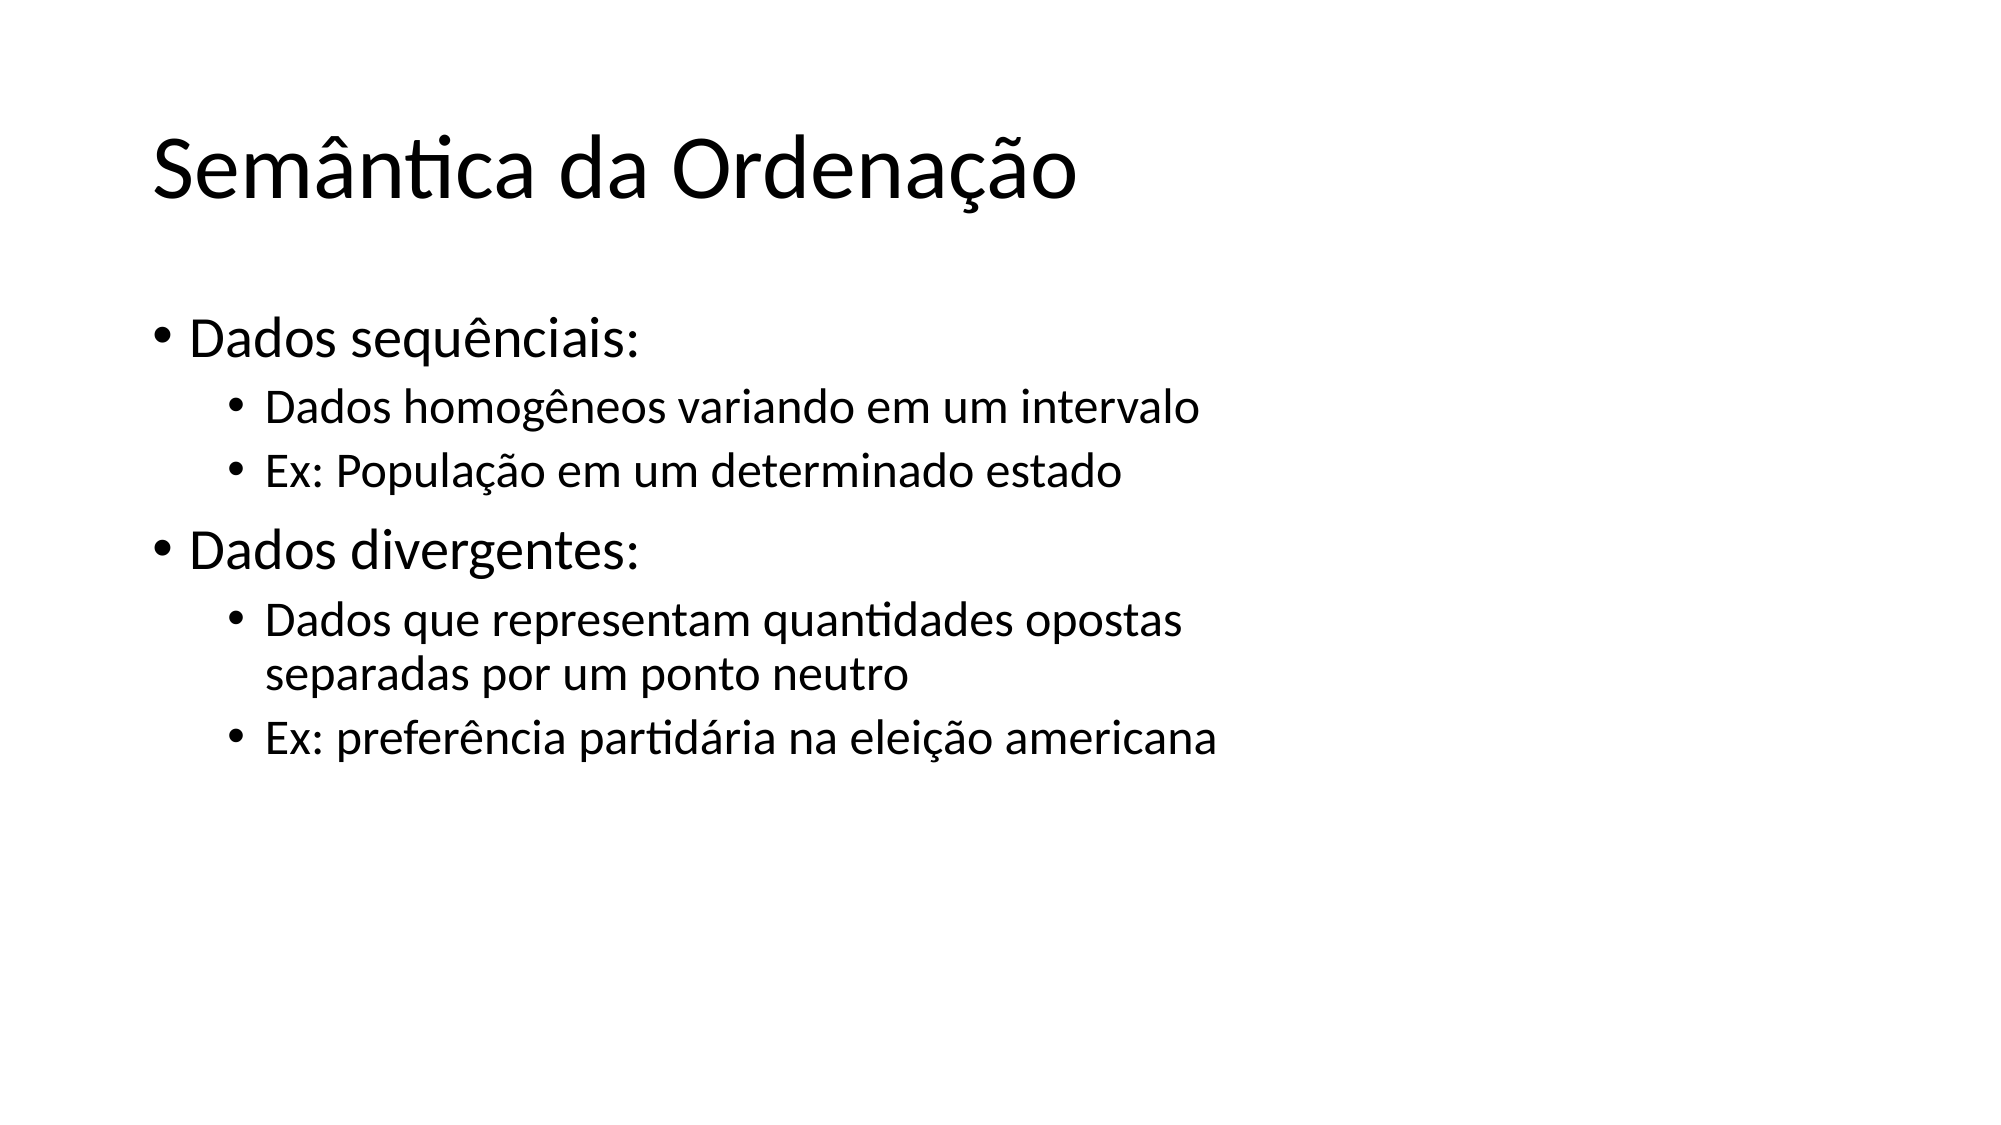

# Semântica da Ordenação
Dados sequênciais:
Dados homogêneos variando em um intervalo
Ex: População em um determinado estado
Dados divergentes:
Dados que representam quantidades opostas
separadas por um ponto neutro
Ex: preferência partidária na eleição americana